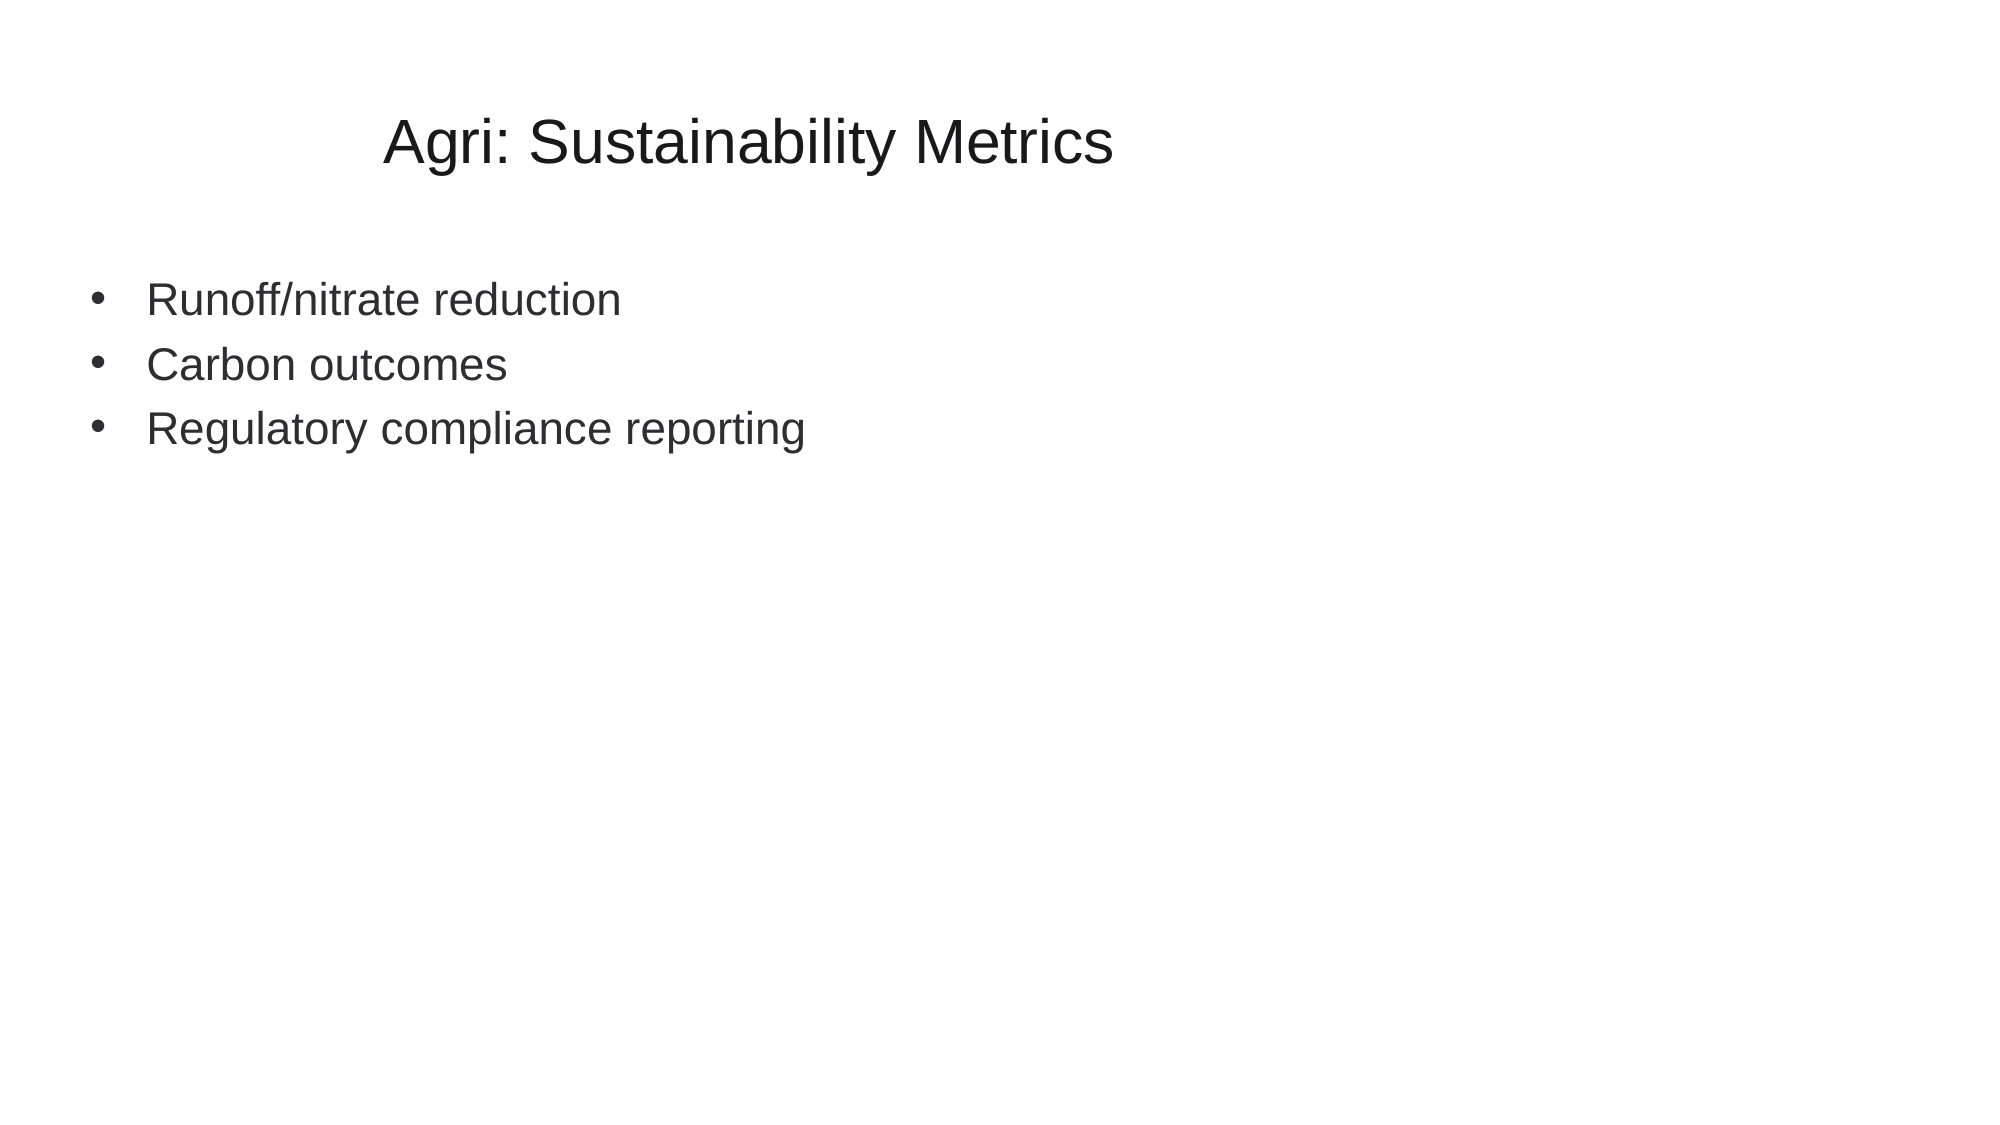

# Agri: Sustainability Metrics
Runoff/nitrate reduction
Carbon outcomes
Regulatory compliance reporting